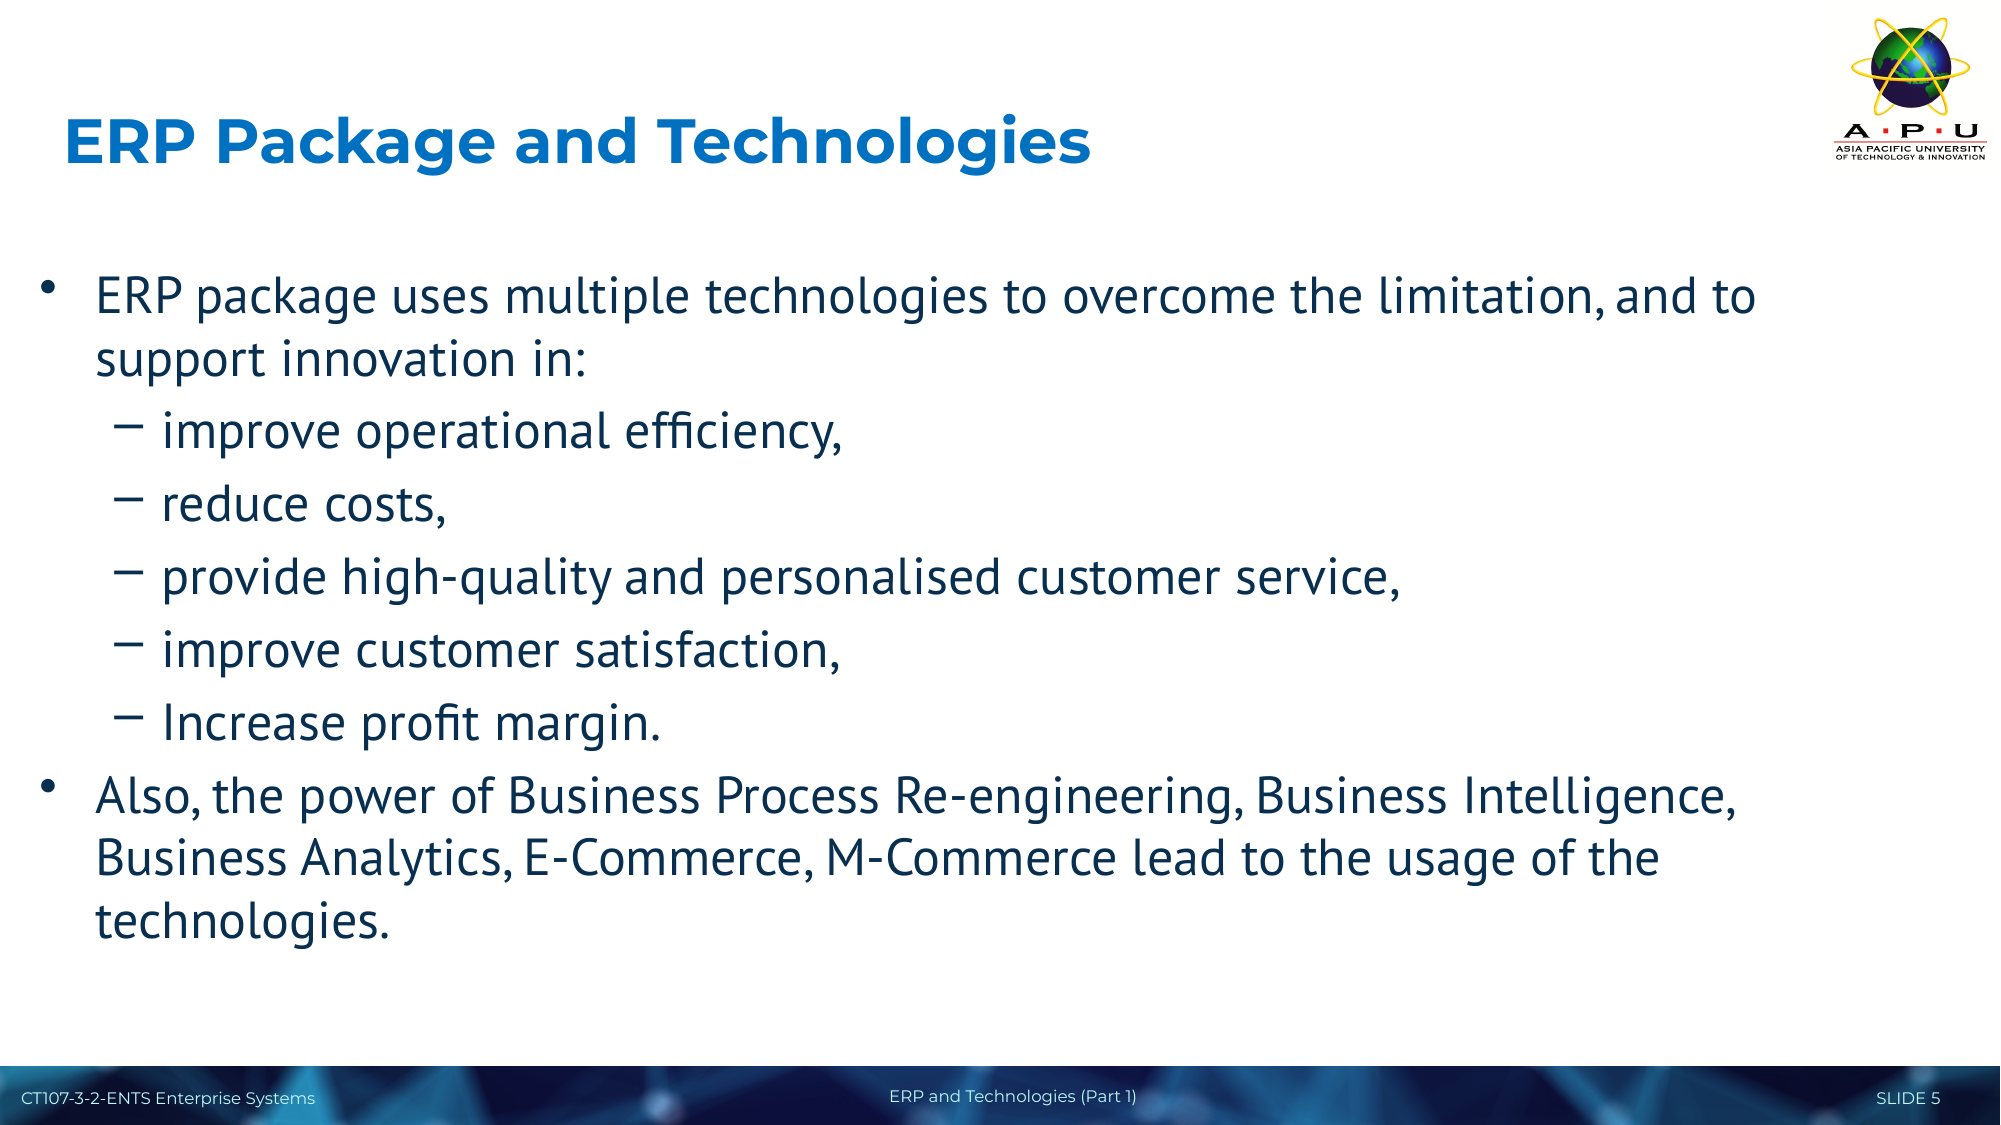

# ERP Package and Technologies
ERP package uses multiple technologies to overcome the limitation, and to support innovation in:
improve operational efficiency,
reduce costs,
provide high-quality and personalised customer service,
improve customer satisfaction,
Increase profit margin.
Also, the power of Business Process Re-engineering, Business Intelligence, Business Analytics, E-Commerce, M-Commerce lead to the usage of the technologies.